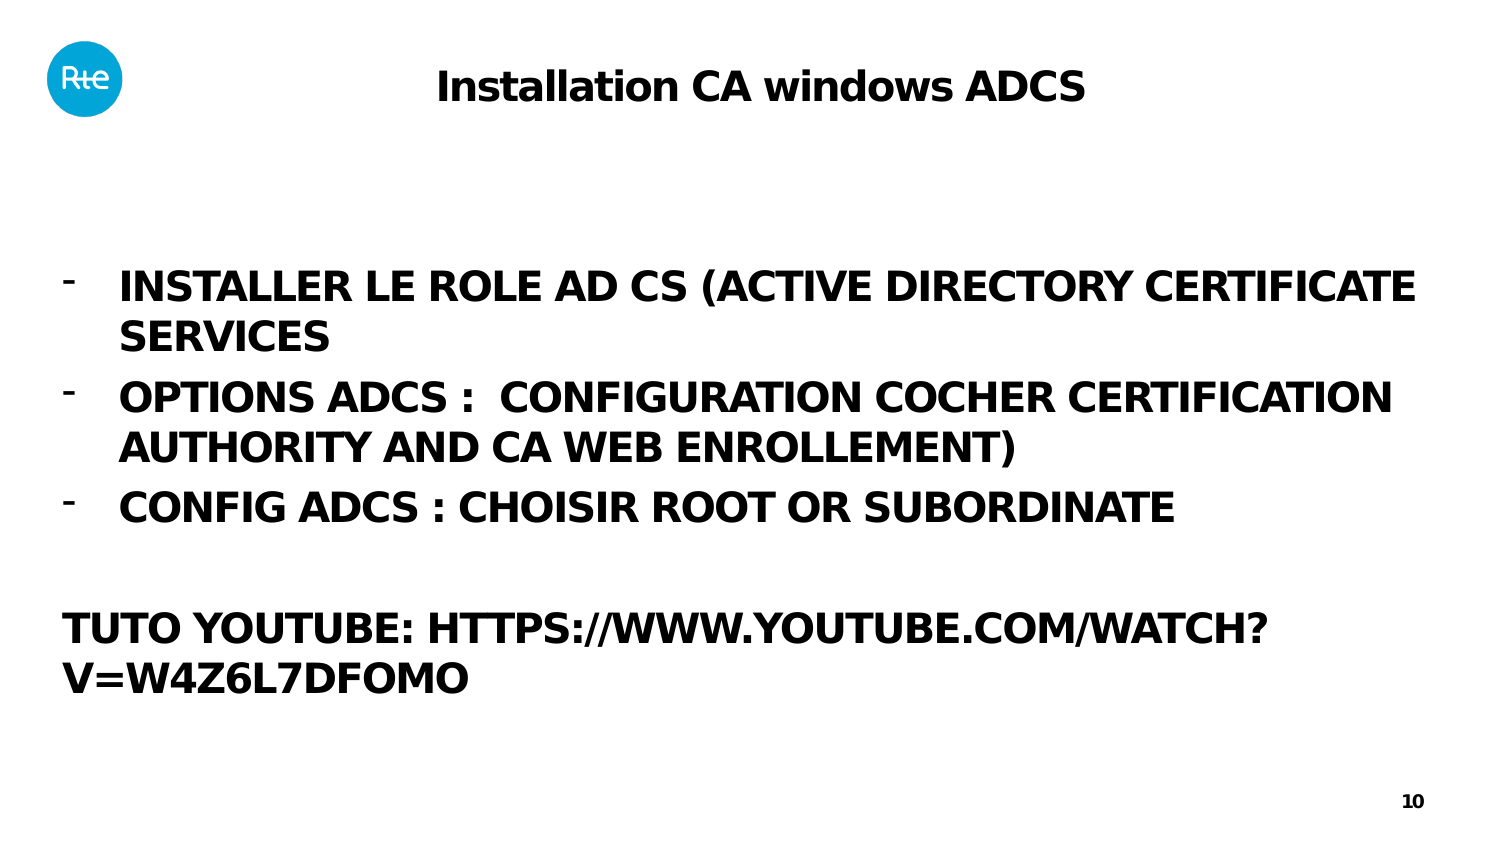

Versions:

Installation CA windows ADCS
Installer le role AD CS (Active directory certificatE serviceS
OPTIONS ADCS :  Configuration cocher Certification authority and cA Web enrollement)
CONFIG ADCS : choisir root or subordinate

TUTO youtube: https://www.youtube.com/watch?v=W4z6l7dfOMo
10